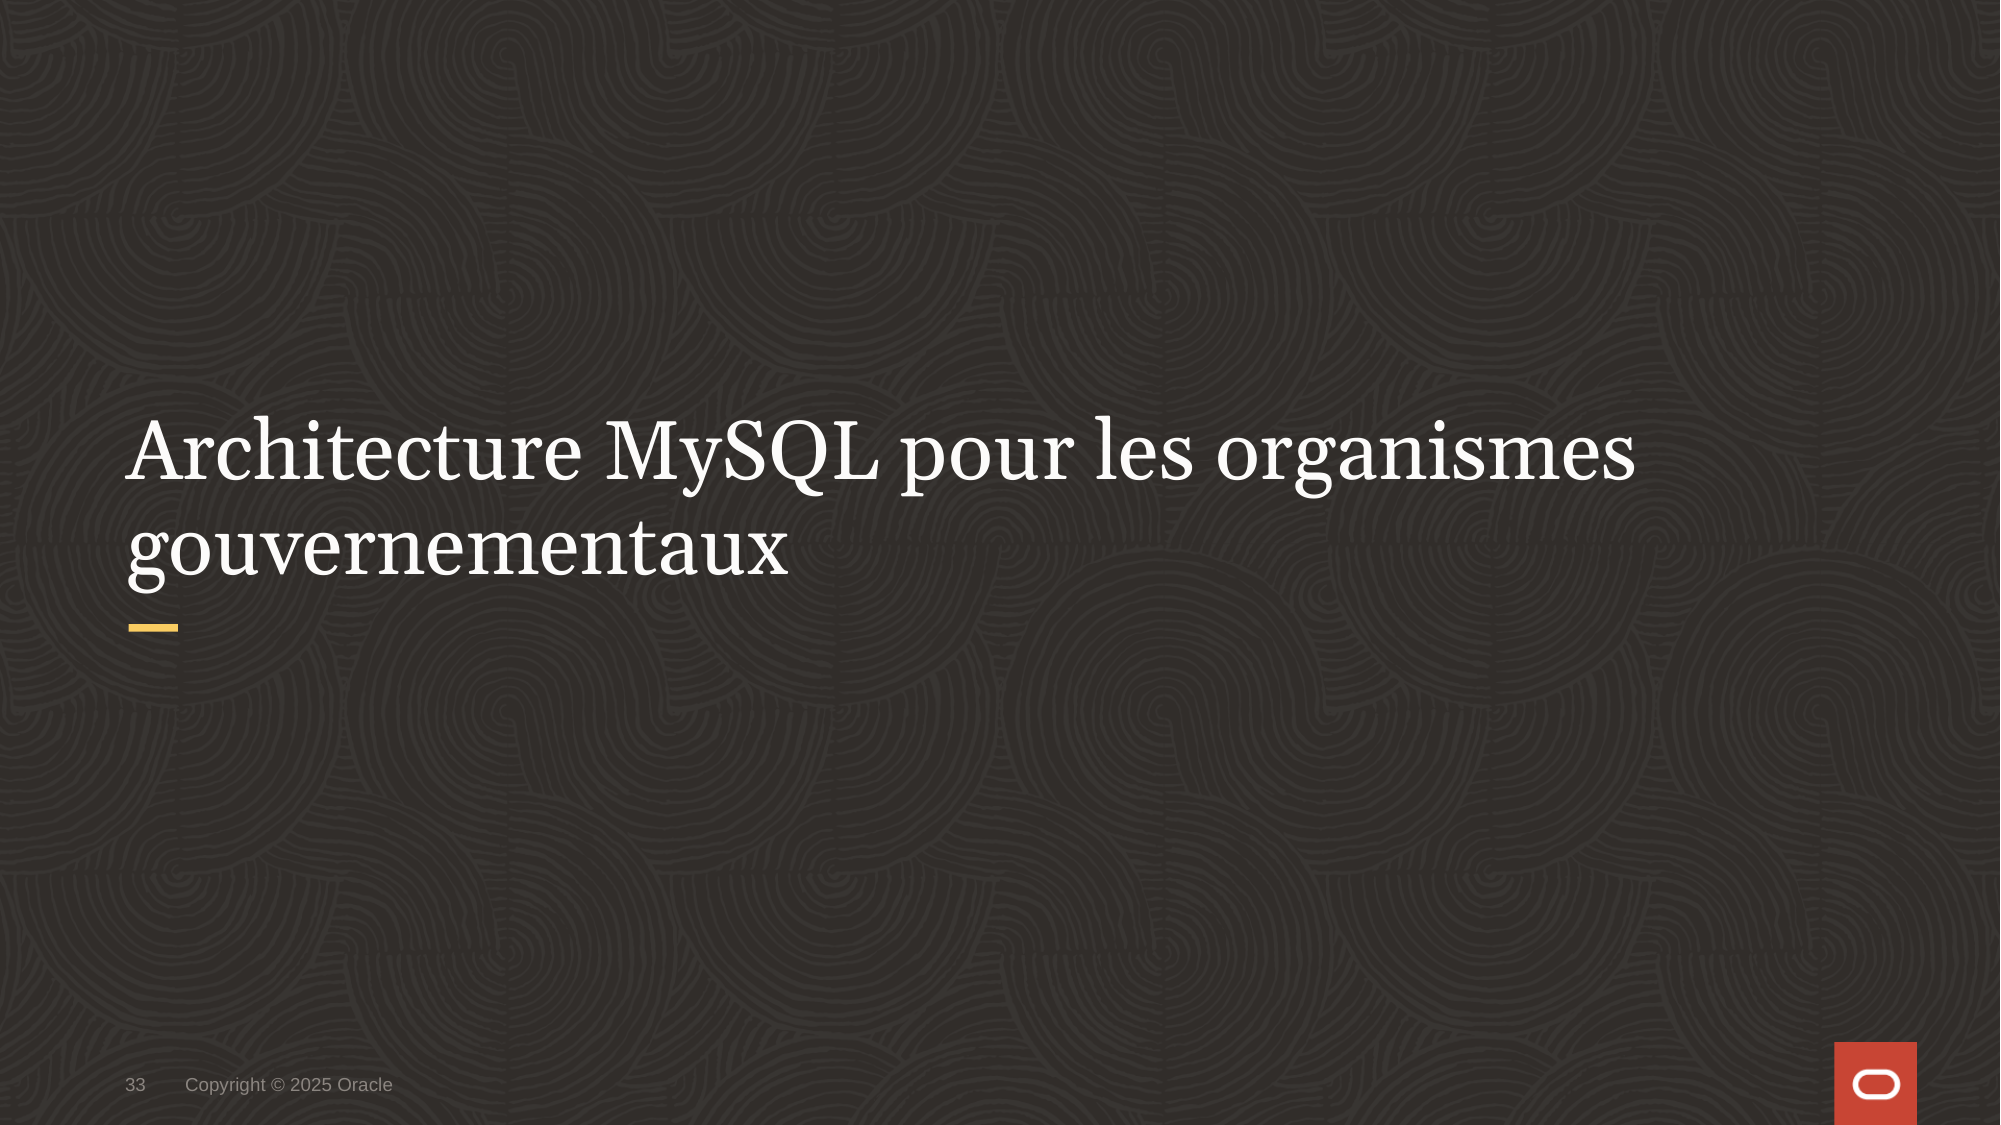

# Architecture MySQL pour les organismes gouvernementaux

33
Copyright © 2025 Oracle